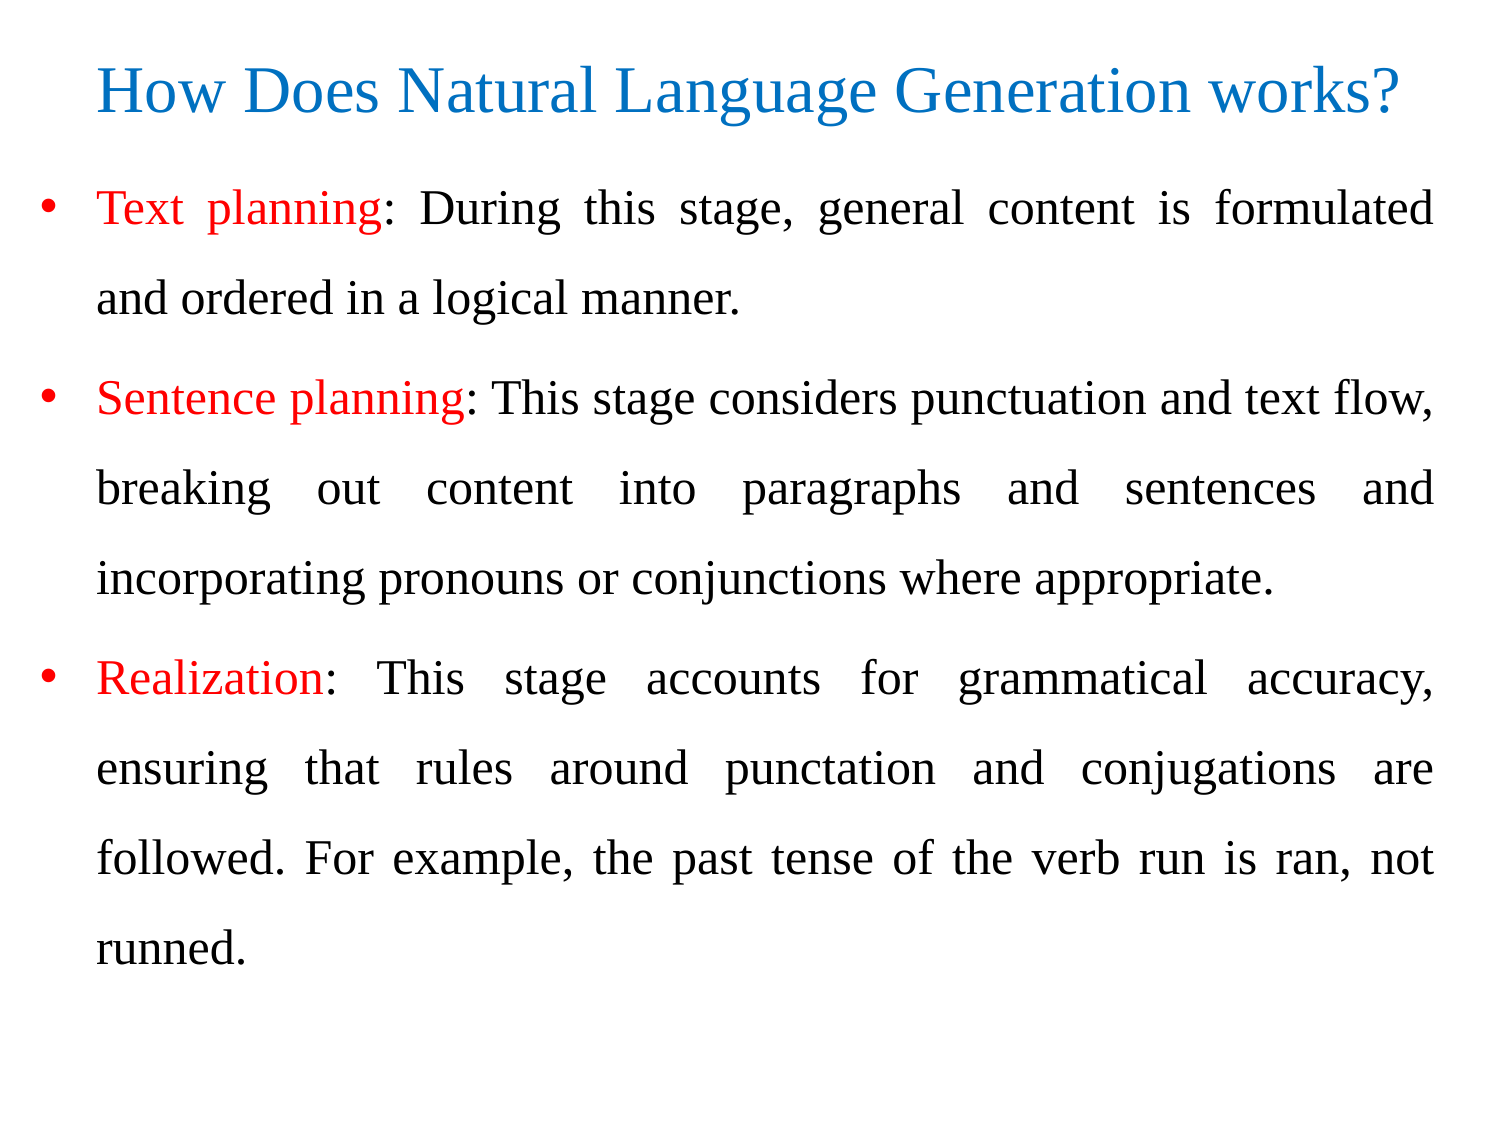

# How Does Natural Language Generation works?
Text planning: During this stage, general content is formulated and ordered in a logical manner.
Sentence planning: This stage considers punctuation and text flow, breaking out content into paragraphs and sentences and incorporating pronouns or conjunctions where appropriate.
Realization: This stage accounts for grammatical accuracy, ensuring that rules around punctation and conjugations are followed. For example, the past tense of the verb run is ran, not runned.